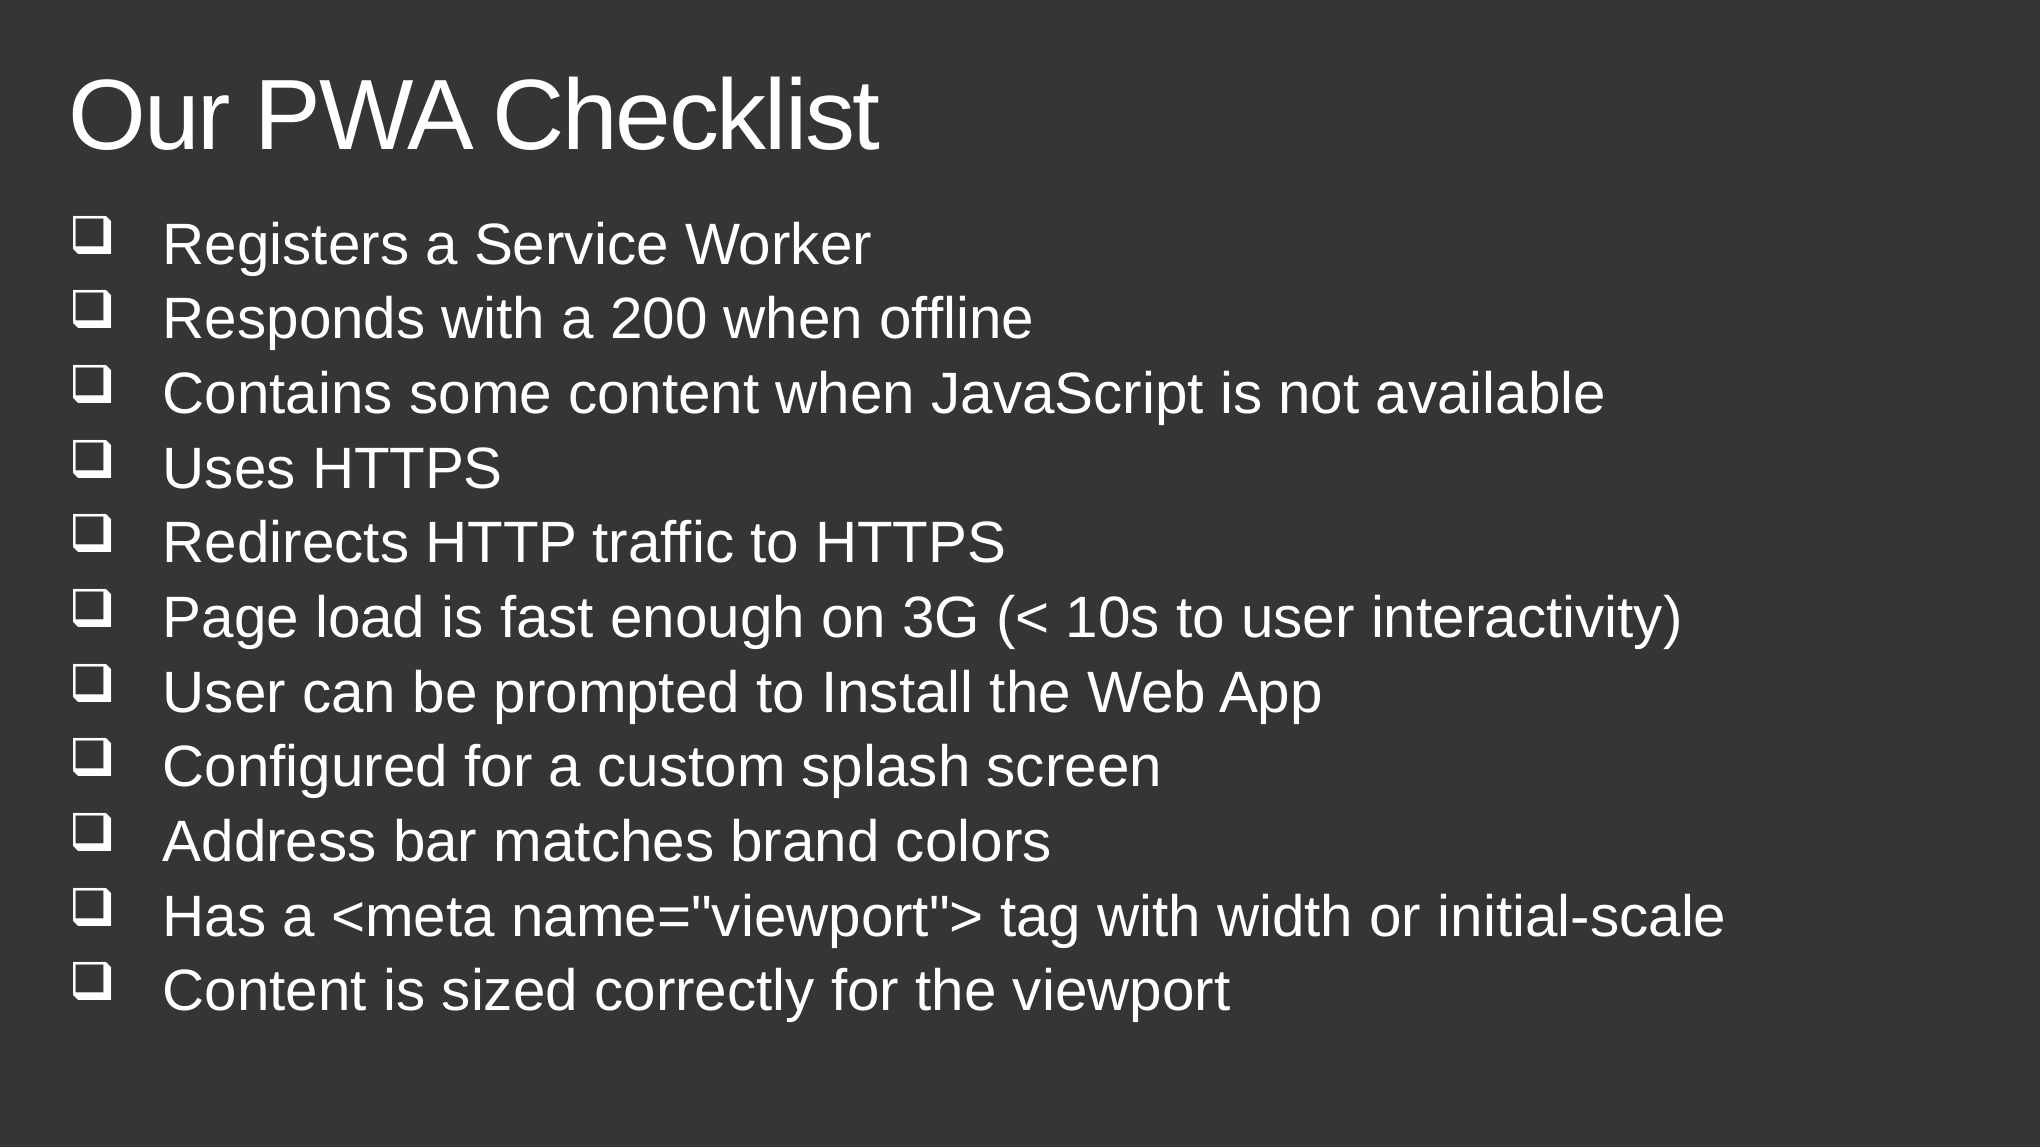

# Our PWA Checklist
Registers a Service Worker
Responds with a 200 when offline
Contains some content when JavaScript is not available
Uses HTTPS
Redirects HTTP traffic to HTTPS
Page load is fast enough on 3G (< 10s to user interactivity)
User can be prompted to Install the Web App
Configured for a custom splash screen
Address bar matches brand colors
Has a <meta name="viewport"> tag with width or initial-scale
Content is sized correctly for the viewport